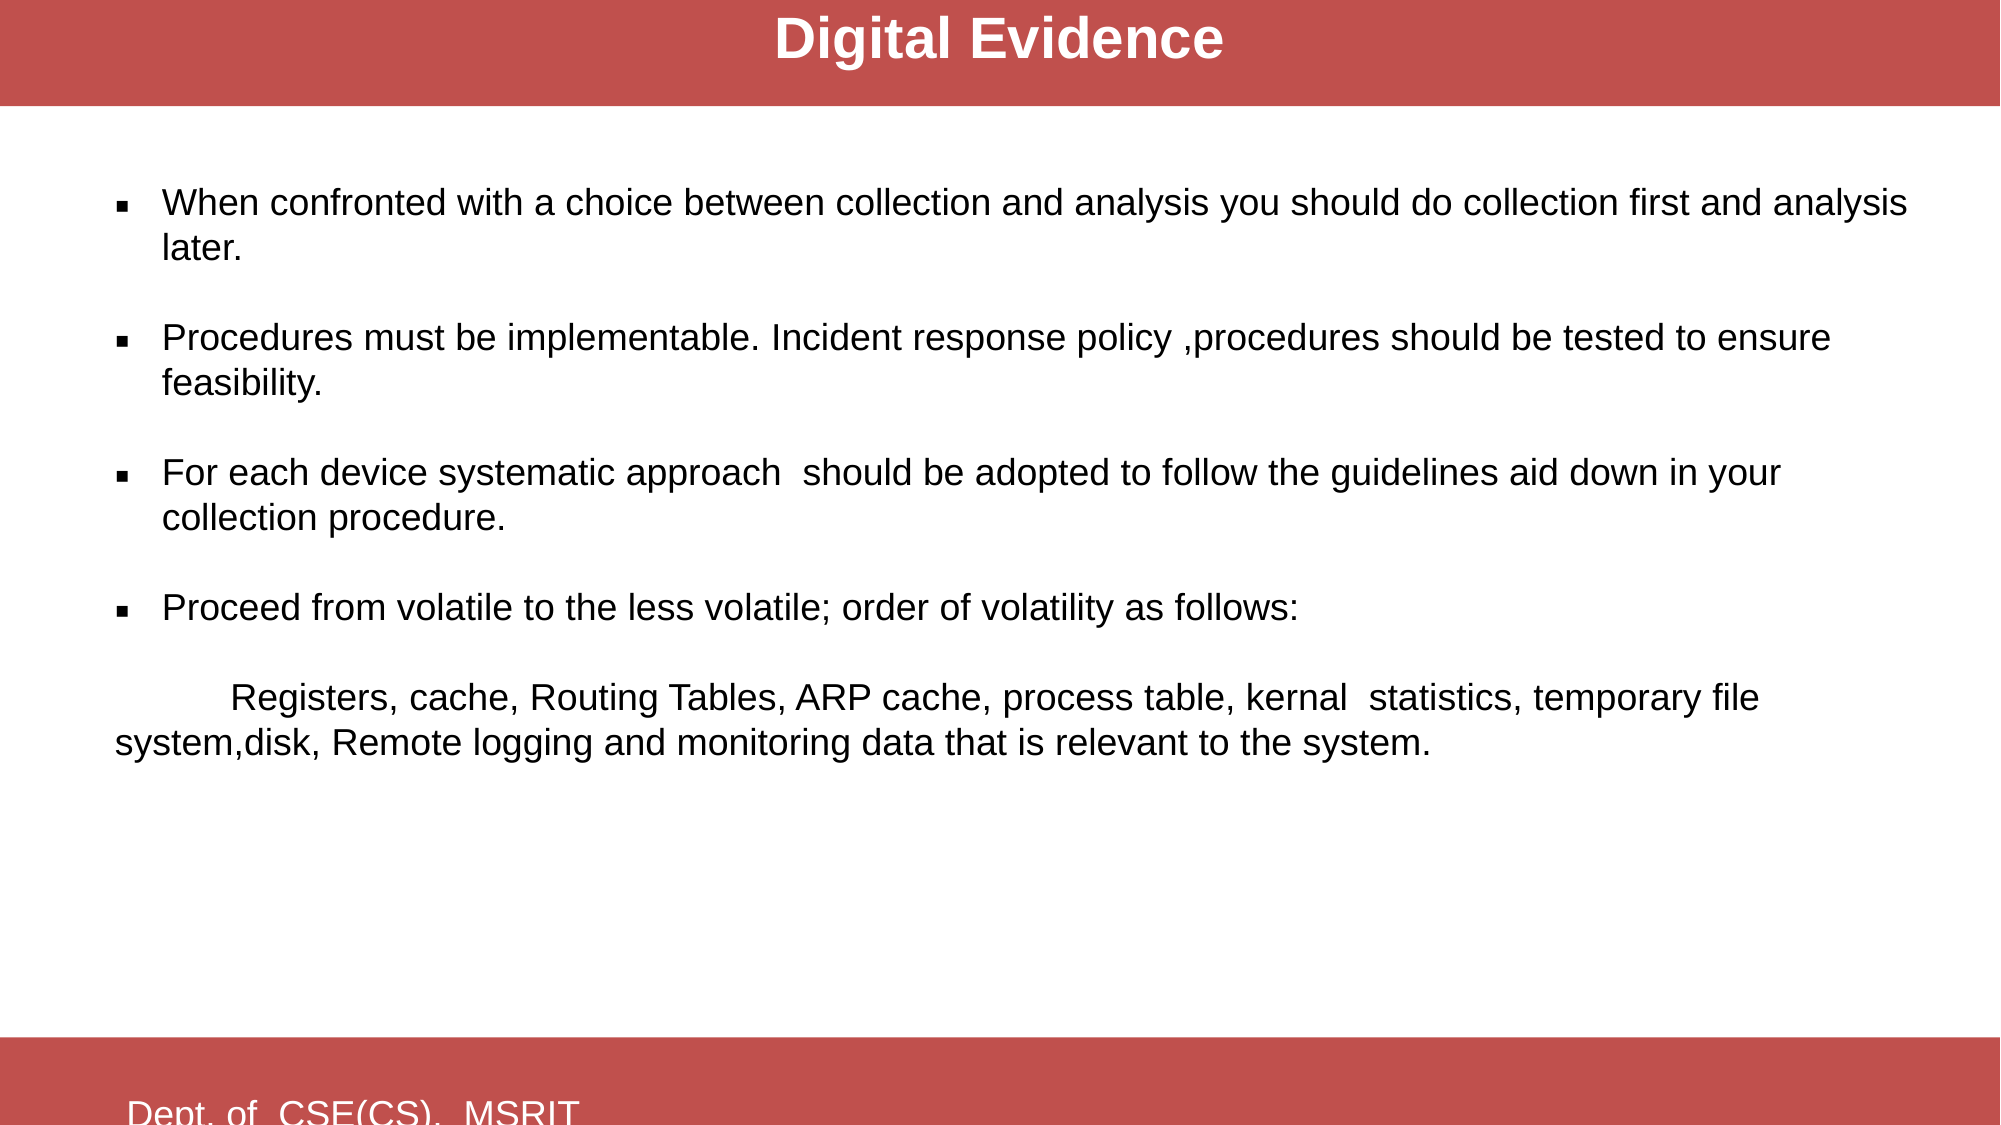

Digital Evidence

When confronted with a choice between collection and analysis you should do collection first and analysis later.

Procedures must be implementable. Incident response policy ,procedures should be tested to ensure feasibility.

For each device systematic approach  should be adopted to follow the guidelines aid down in your collection procedure.

Proceed from volatile to the less volatile; order of volatility as follows:

           Registers, cache, Routing Tables, ARP cache, process table, kernal  statistics, temporary file system,disk, Remote logging and monitoring data that is relevant to the system.

Dept. of  CSE(CS),  MSRIT